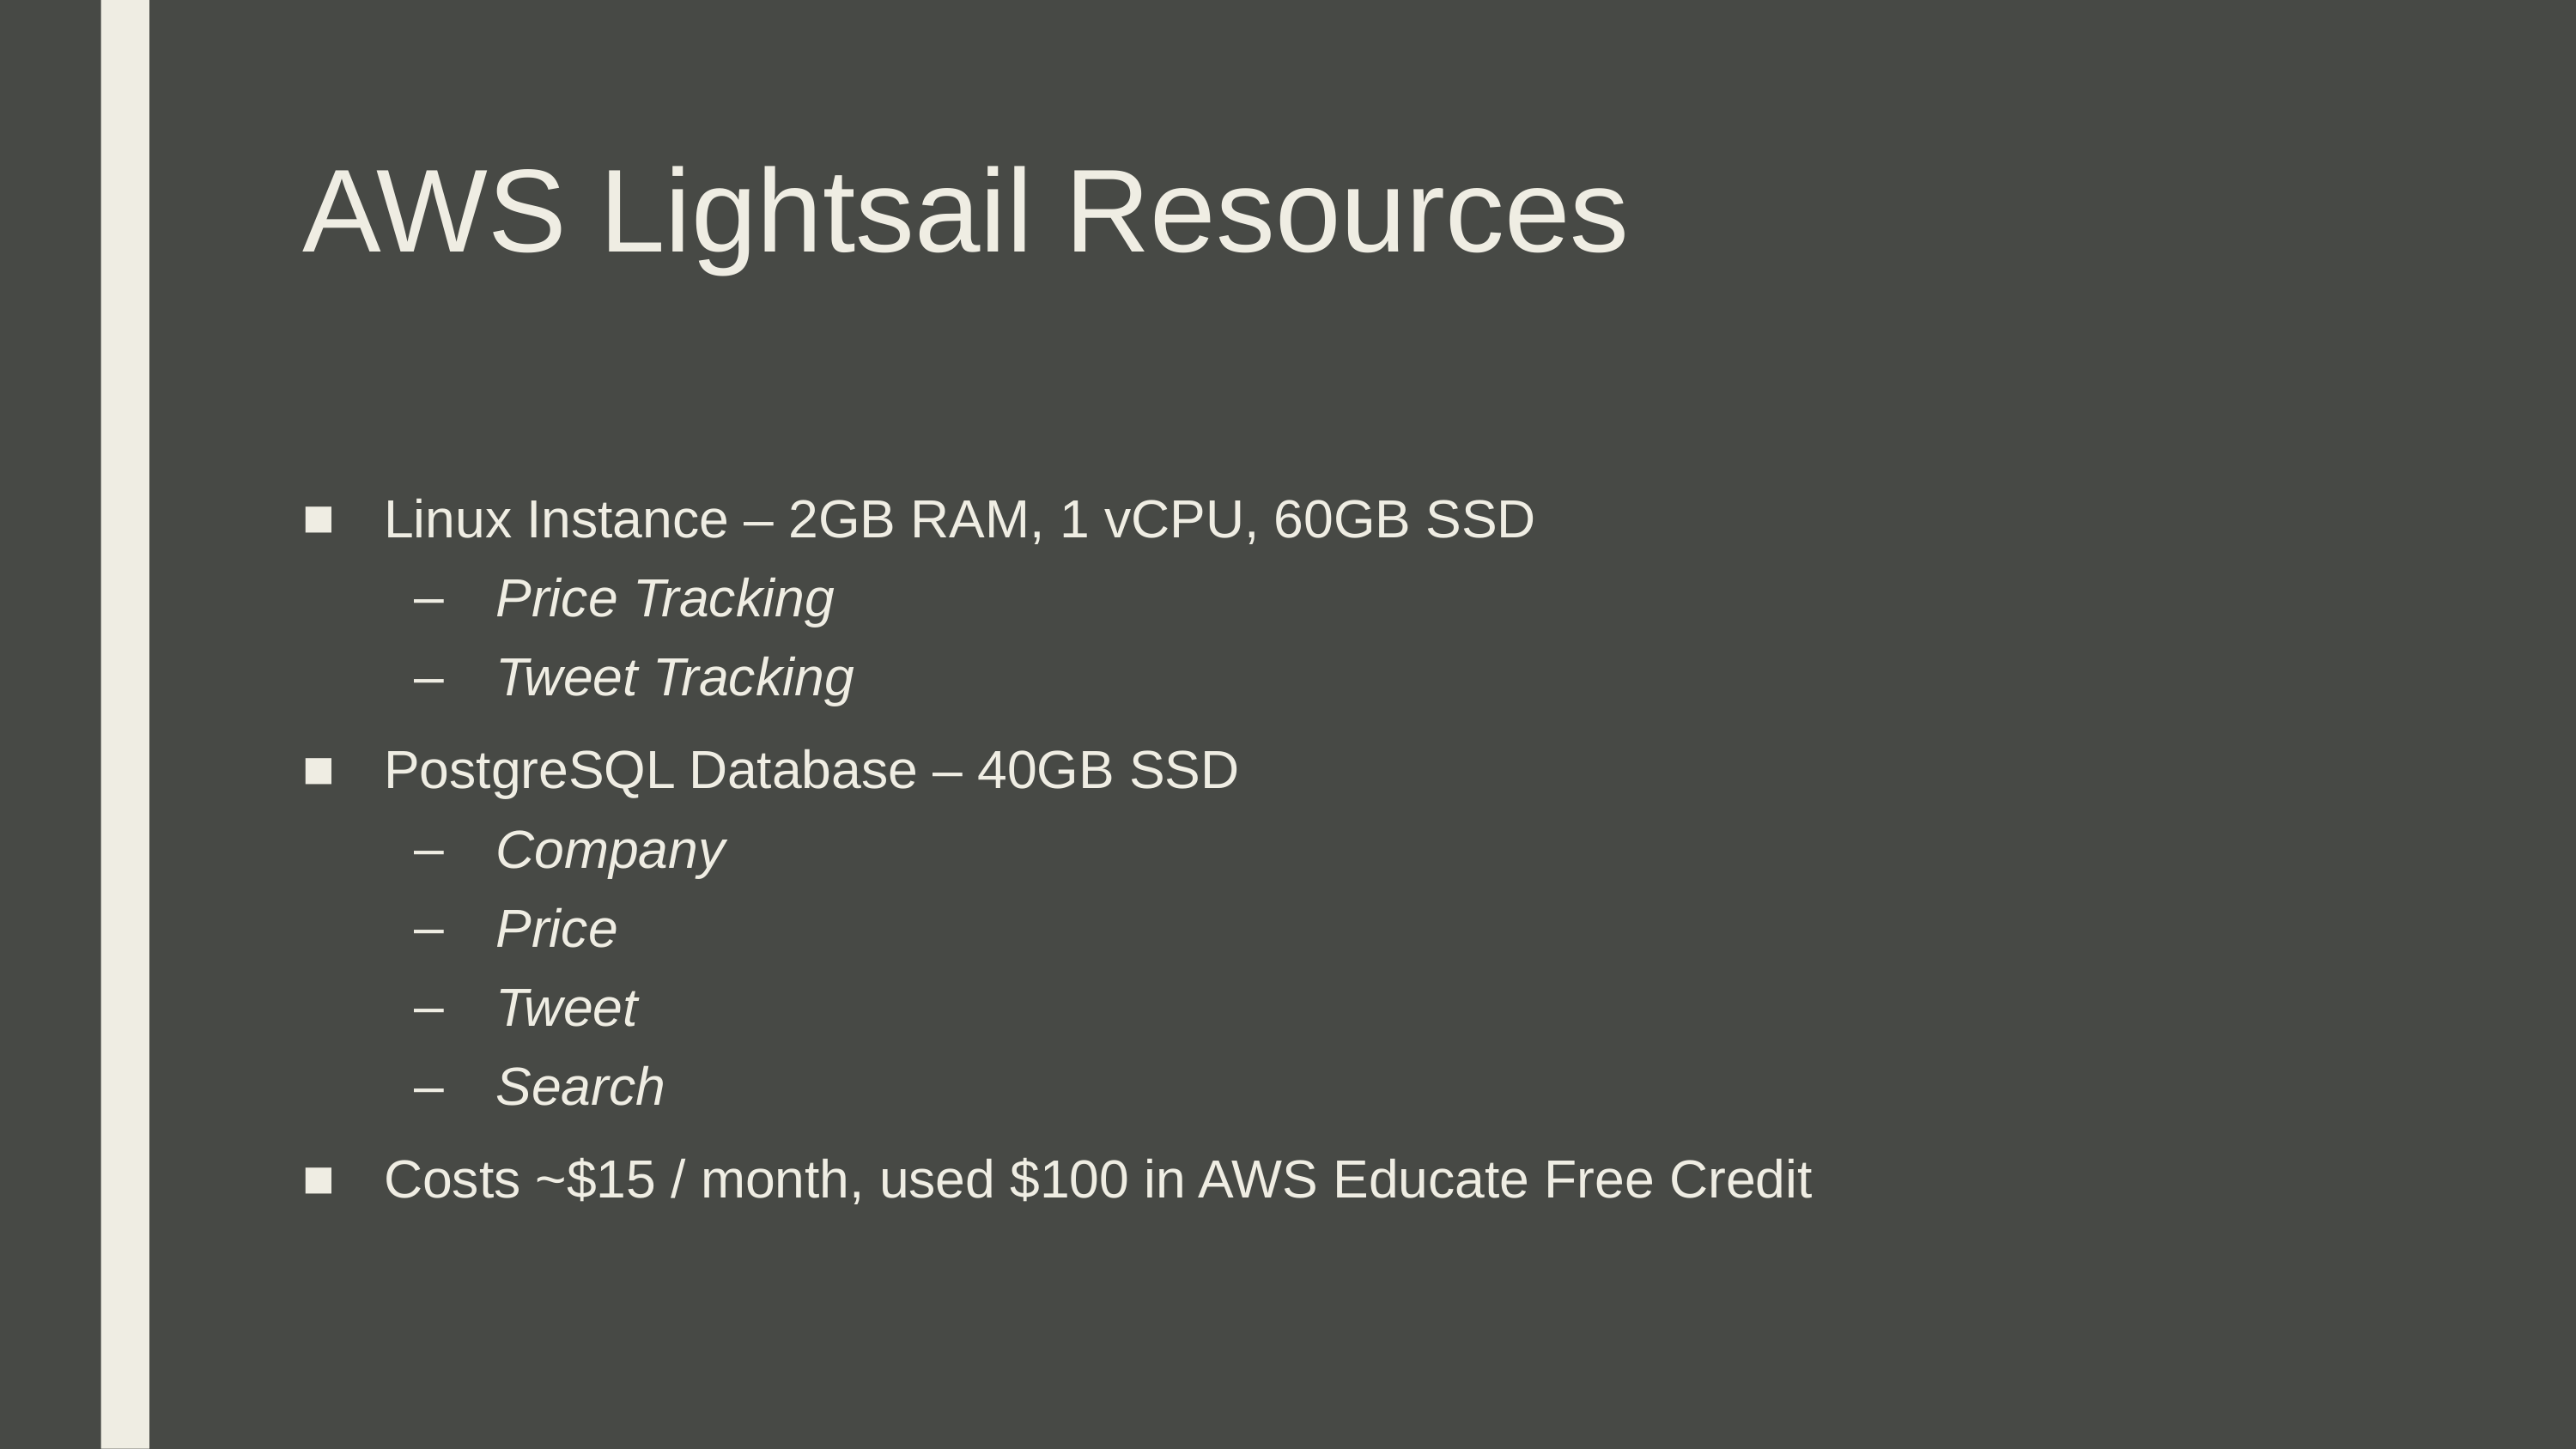

# AWS Lightsail Resources
Linux Instance – 2GB RAM, 1 vCPU, 60GB SSD
Price Tracking
Tweet Tracking
PostgreSQL Database – 40GB SSD
Company
Price
Tweet
Search
Costs ~$15 / month, used $100 in AWS Educate Free Credit